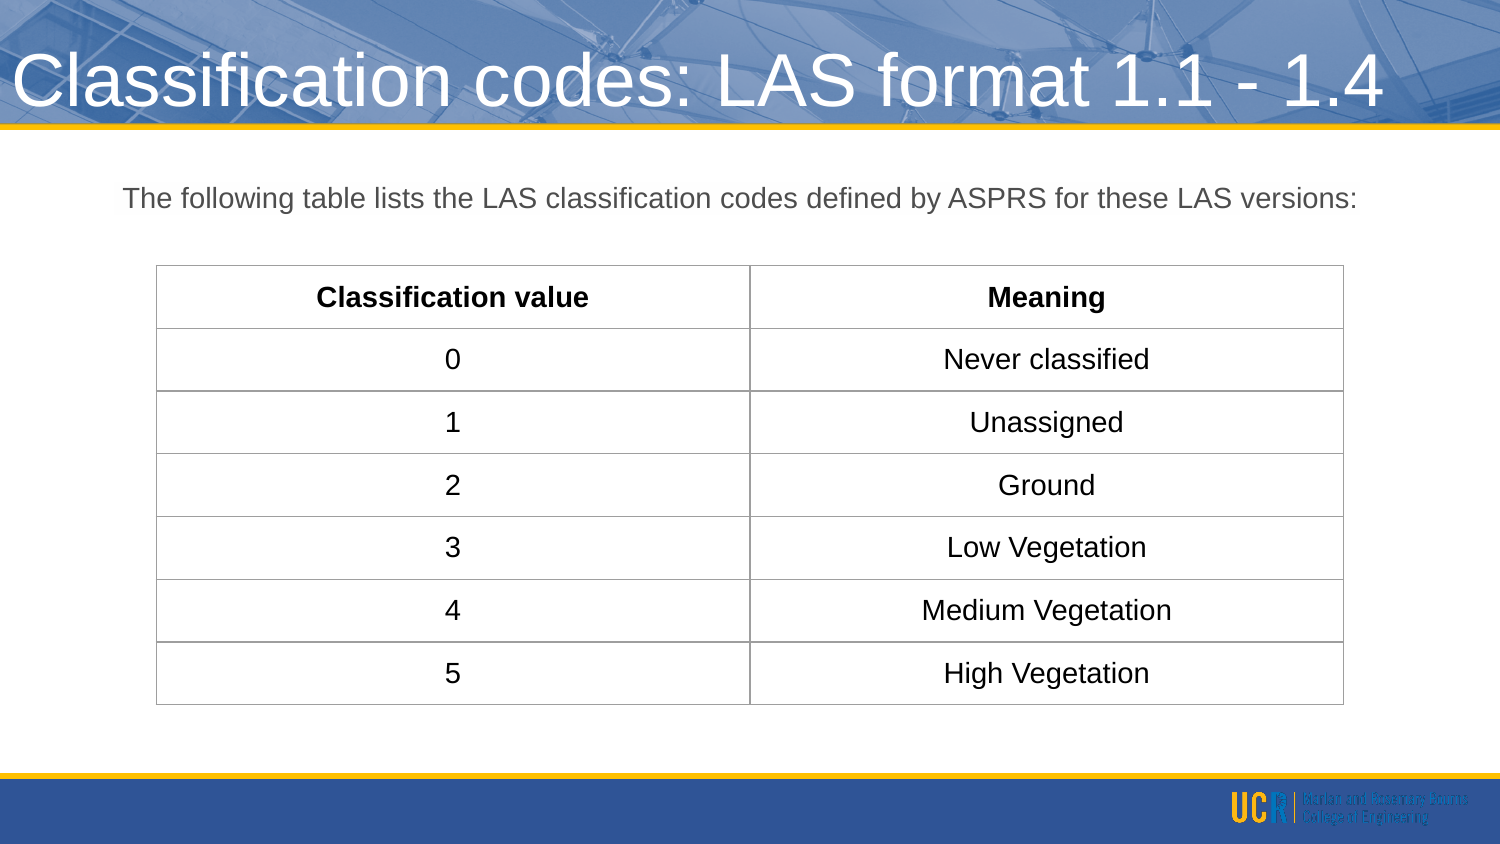

# Classification codes: LAS format 1.1 - 1.4

 The following table lists the LAS classification codes defined by ASPRS for these LAS versions:

| Classification value | Meaning |
| --- | --- |
| 0 | Never classified |
| 1 | Unassigned |
| 2 | Ground |
| 3 | Low Vegetation |
| 4 | Medium Vegetation |
| 5 | High Vegetation |